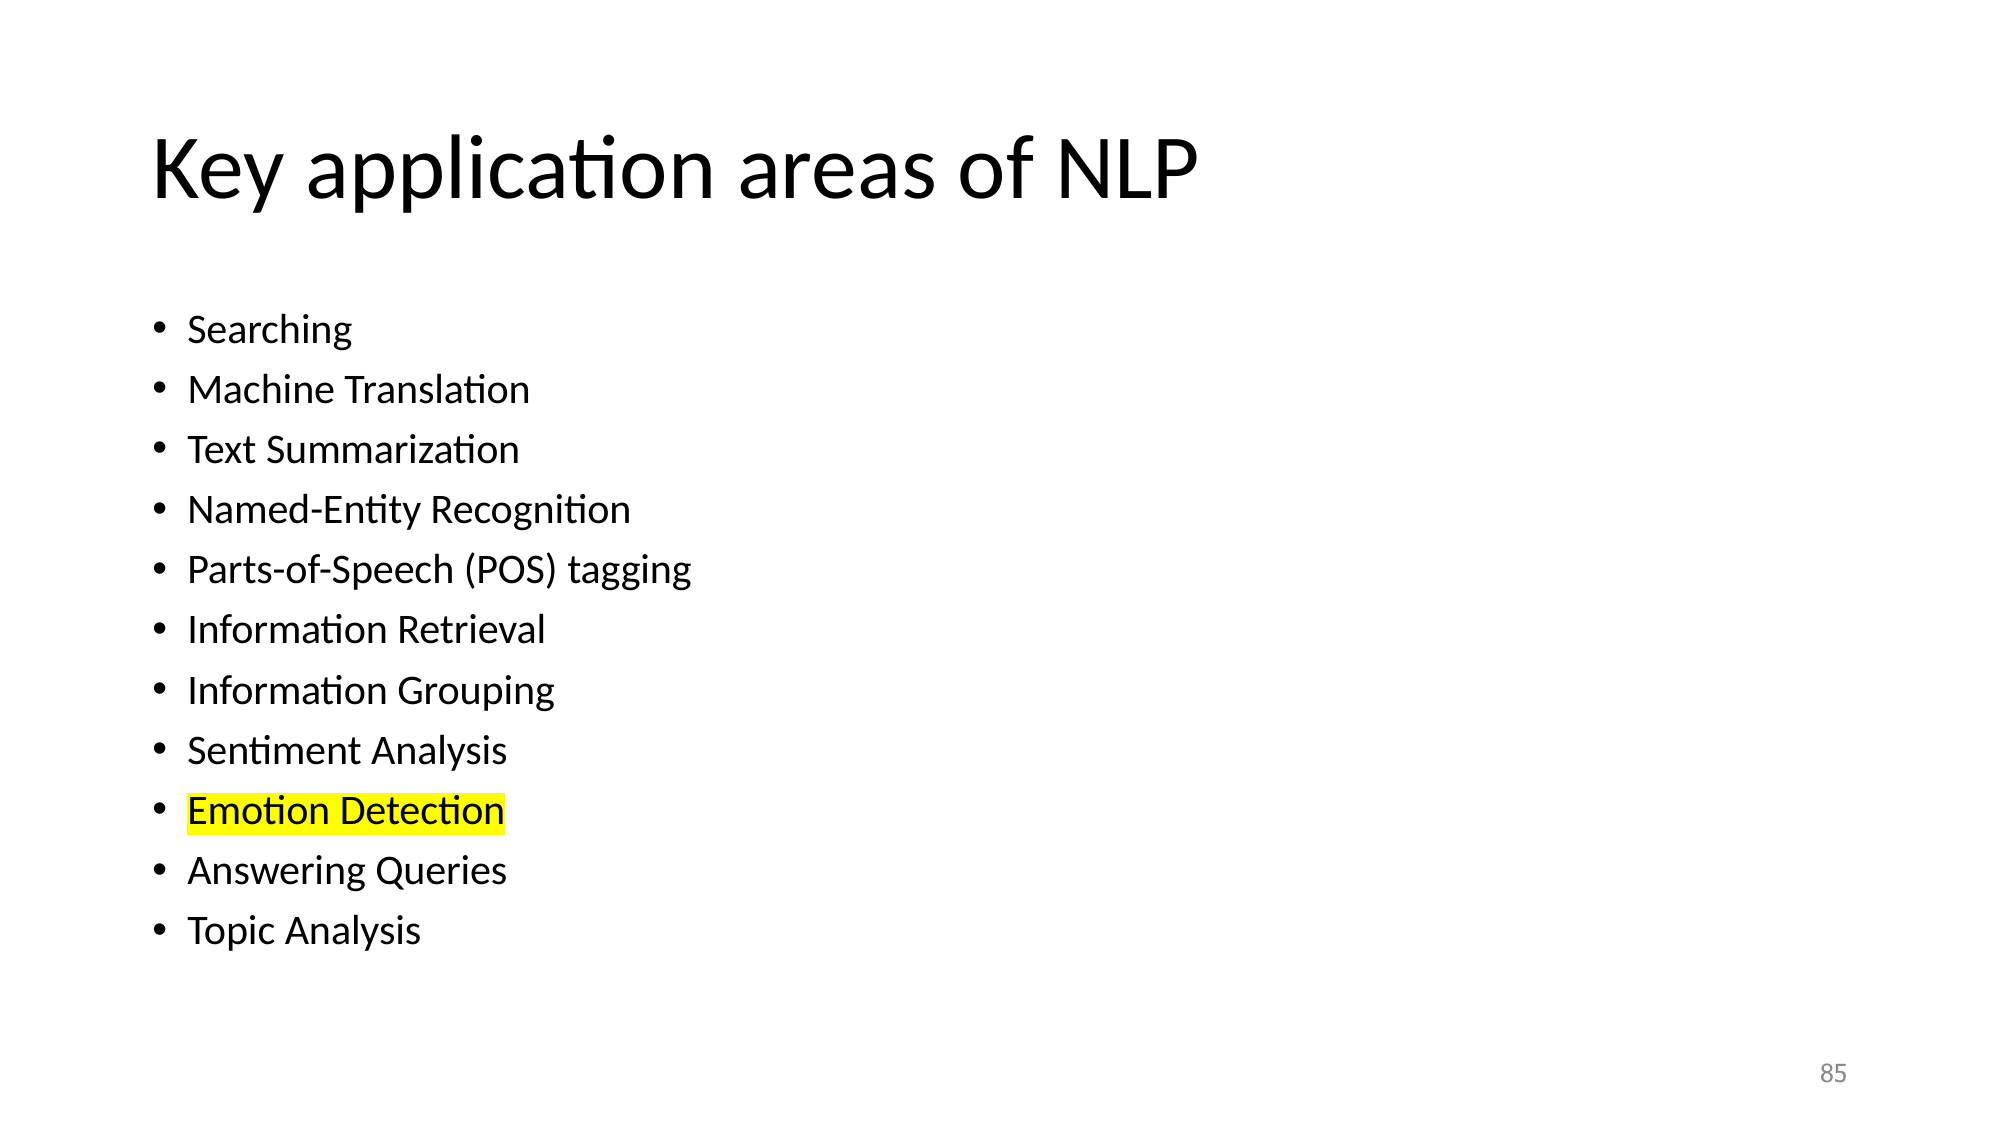

# Key application areas of NLP
Searching
Machine Translation
Text Summarization
Named-Entity Recognition
Parts-of-Speech (POS) tagging
Information Retrieval
Information Grouping
Sentiment Analysis
Emotion Detection
Answering Queries
Topic Analysis
85